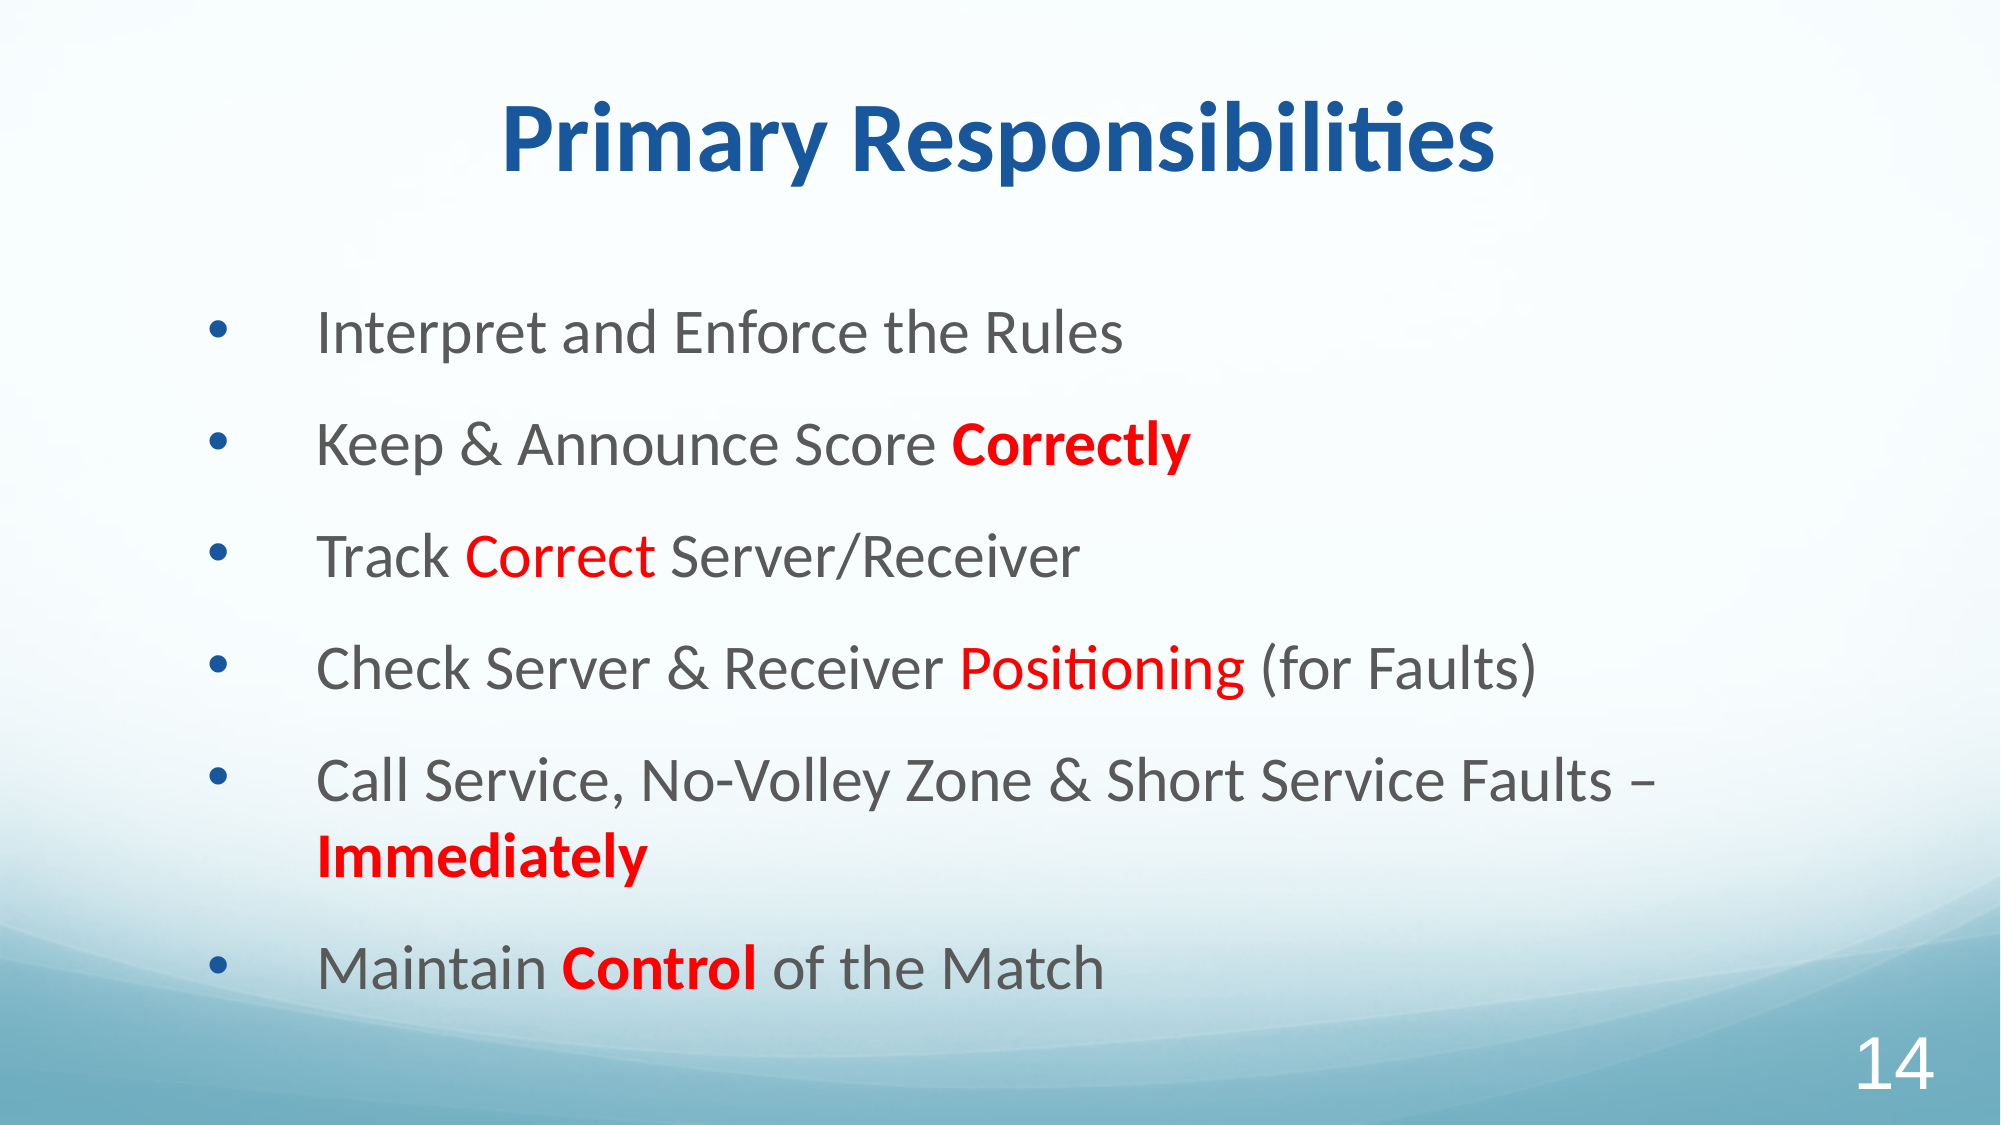

# Primary Responsibilities

Interpret and Enforce the Rules
Keep & Announce Score Correctly
Track Correct Server/Receiver
Check Server & Receiver Positioning (for Faults)
Call Service, No-Volley Zone & Short Service Faults – Immediately
Maintain Control of the Match

14